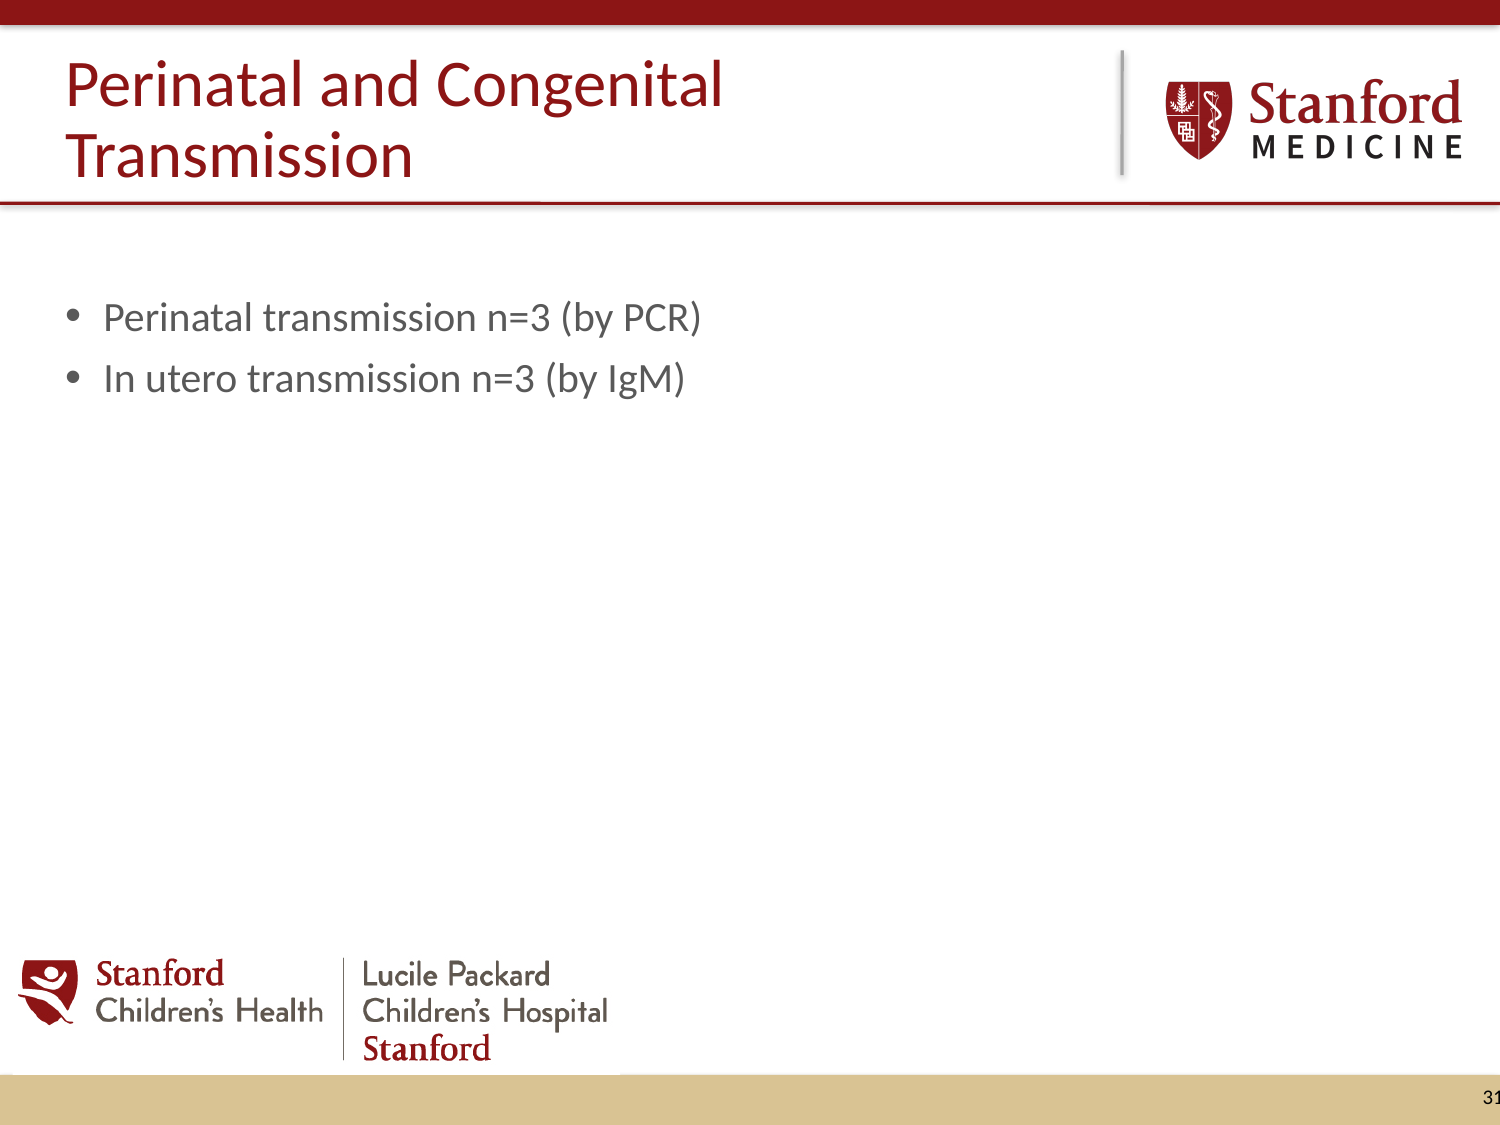

# Perinatal and Congenital Transmission
Perinatal transmission n=3 (by PCR)
In utero transmission n=3 (by IgM)